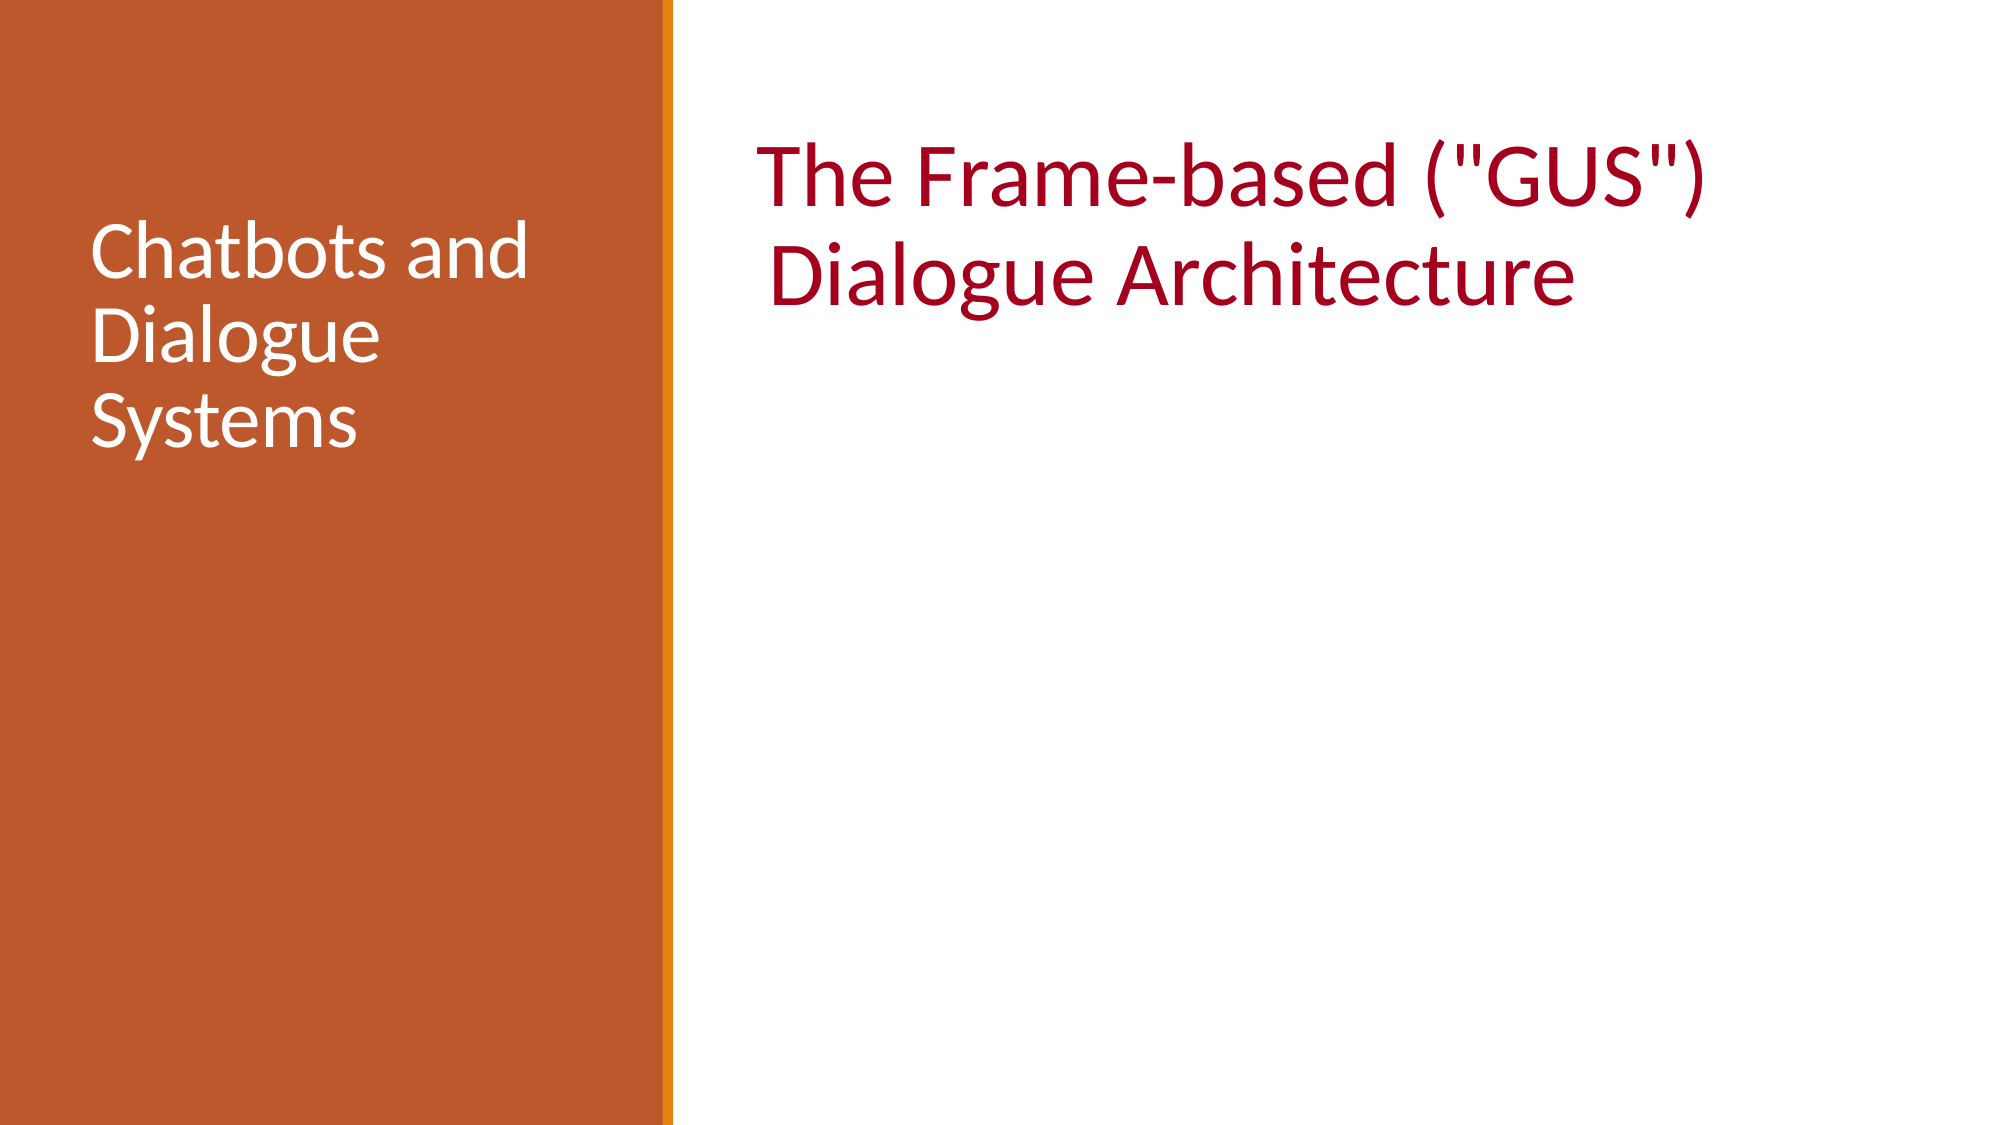

# Chatbots and Dialogue Systems
The Frame-based ("GUS") Dialogue Architecture